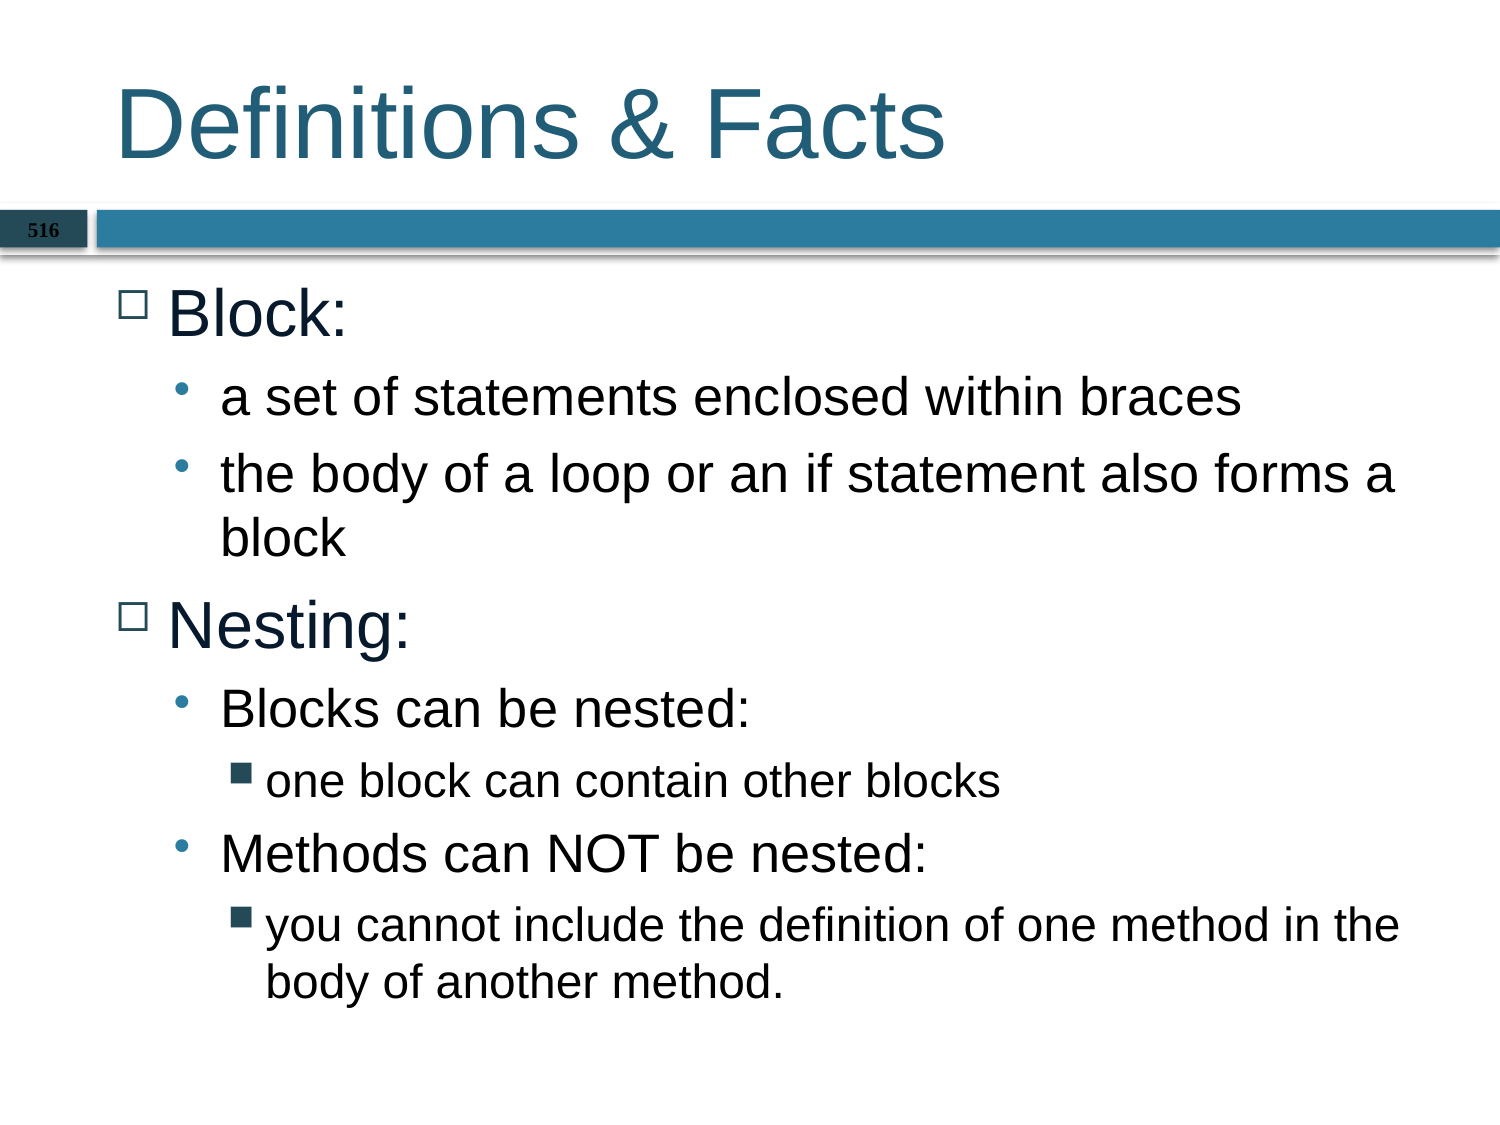

# Definitions & Facts
516
Block:
a set of statements enclosed within braces
the body of a loop or an if statement also forms a block
Nesting:
Blocks can be nested:
one block can contain other blocks
Methods can NOT be nested:
you cannot include the definition of one method in the body of another method.